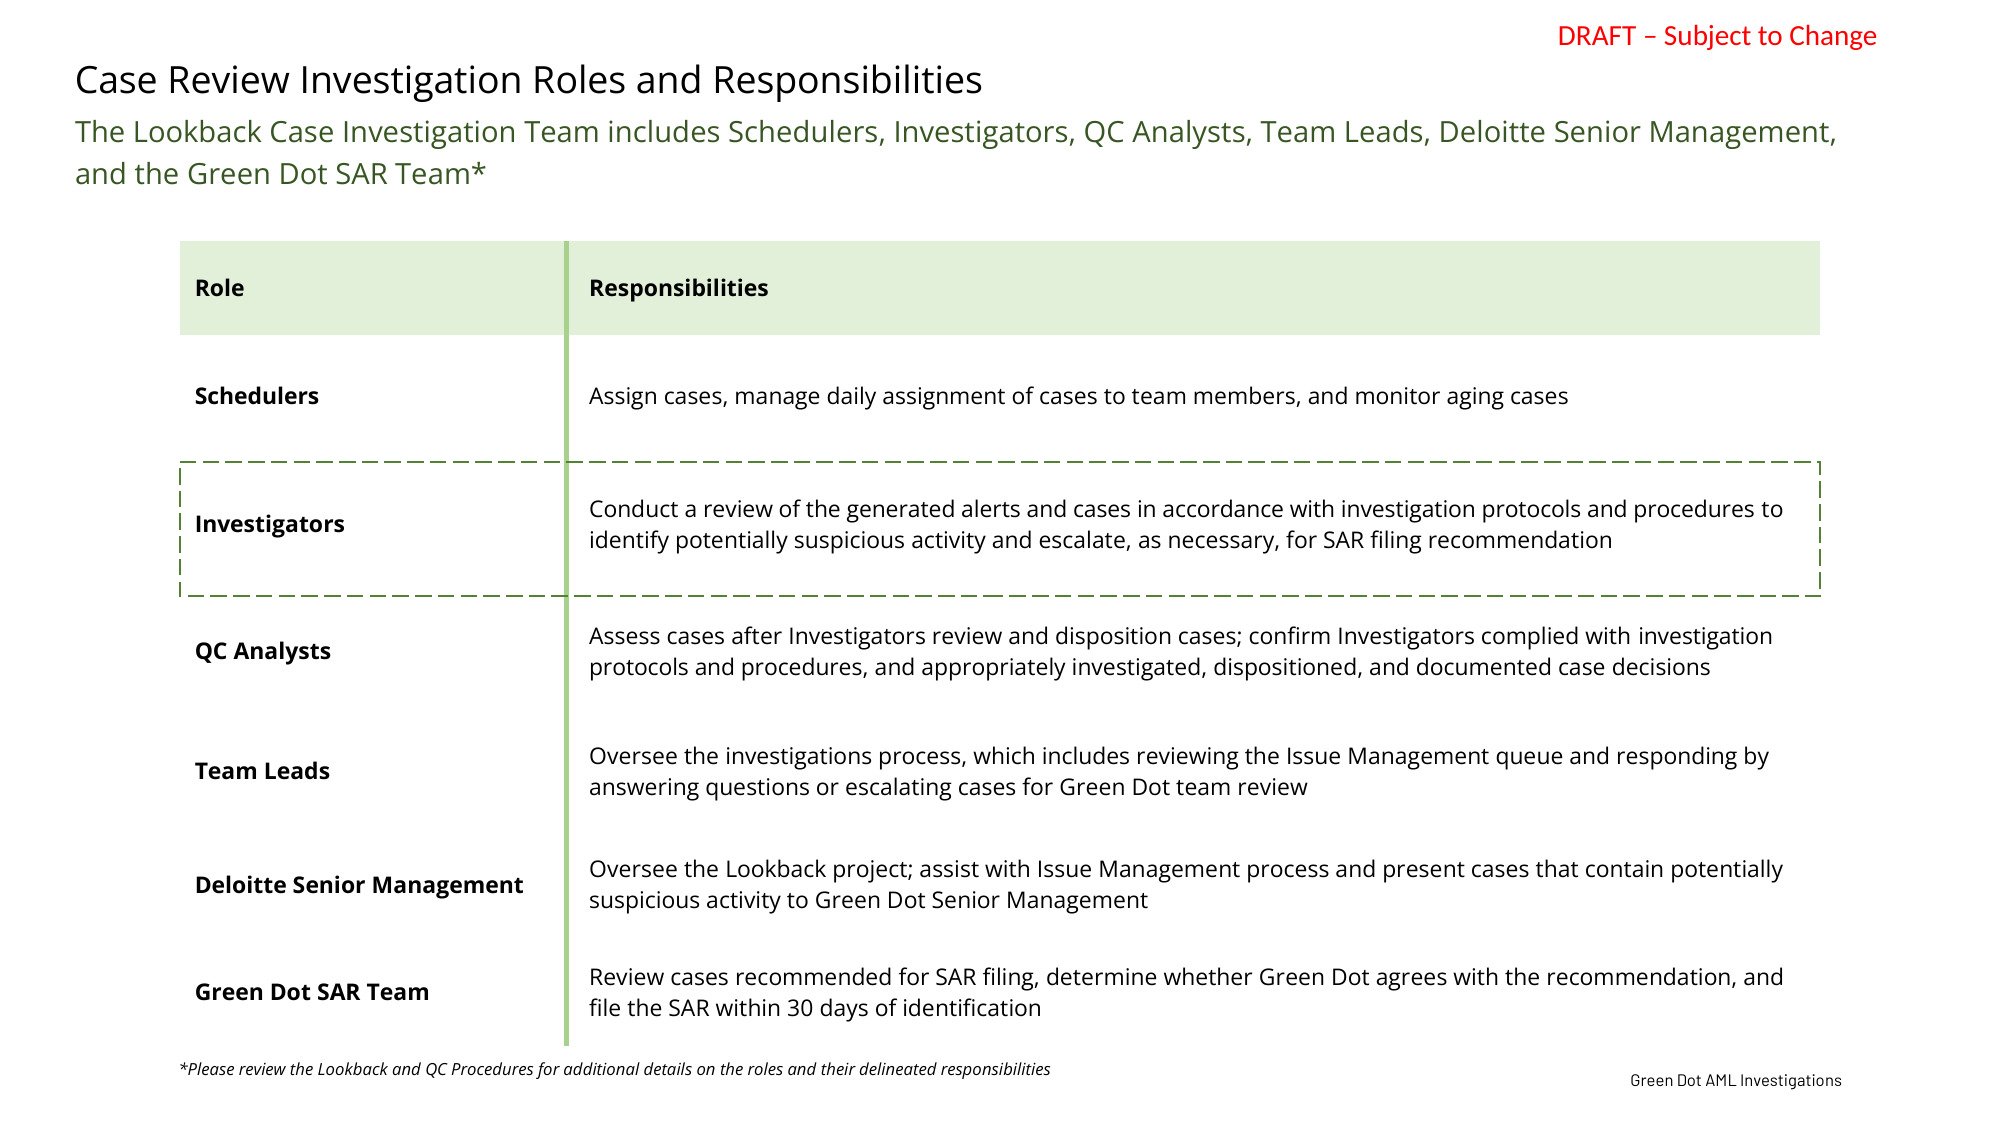

Case Review Investigation Roles and Responsibilities
The Lookback Case Investigation Team includes Schedulers, Investigators, QC Analysts, Team Leads, Deloitte Senior Management, and the Green Dot SAR Team*
| Role | Responsibilities |
| --- | --- |
| Schedulers | Assign cases, manage daily assignment of cases to team members, and monitor aging cases |
| Investigators | Conduct a review of the generated alerts and cases in accordance with investigation protocols and procedures to identify potentially suspicious activity and escalate, as necessary, for SAR filing recommendation |
| QC Analysts | Assess cases after Investigators review and disposition cases; confirm Investigators complied with investigation protocols and procedures, and appropriately investigated, dispositioned, and documented case decisions |
| Team Leads | Oversee the investigations process, which includes reviewing the Issue Management queue and responding by answering questions or escalating cases for Green Dot team review |
| Deloitte Senior Management | Oversee the Lookback project; assist with Issue Management process and present cases that contain potentially suspicious activity to Green Dot Senior Management |
| Green Dot SAR Team | Review cases recommended for SAR filing, determine whether Green Dot agrees with the recommendation, and file the SAR within 30 days of identification |

*Please review the Lookback and QC Procedures for additional details on the roles and their delineated responsibilities